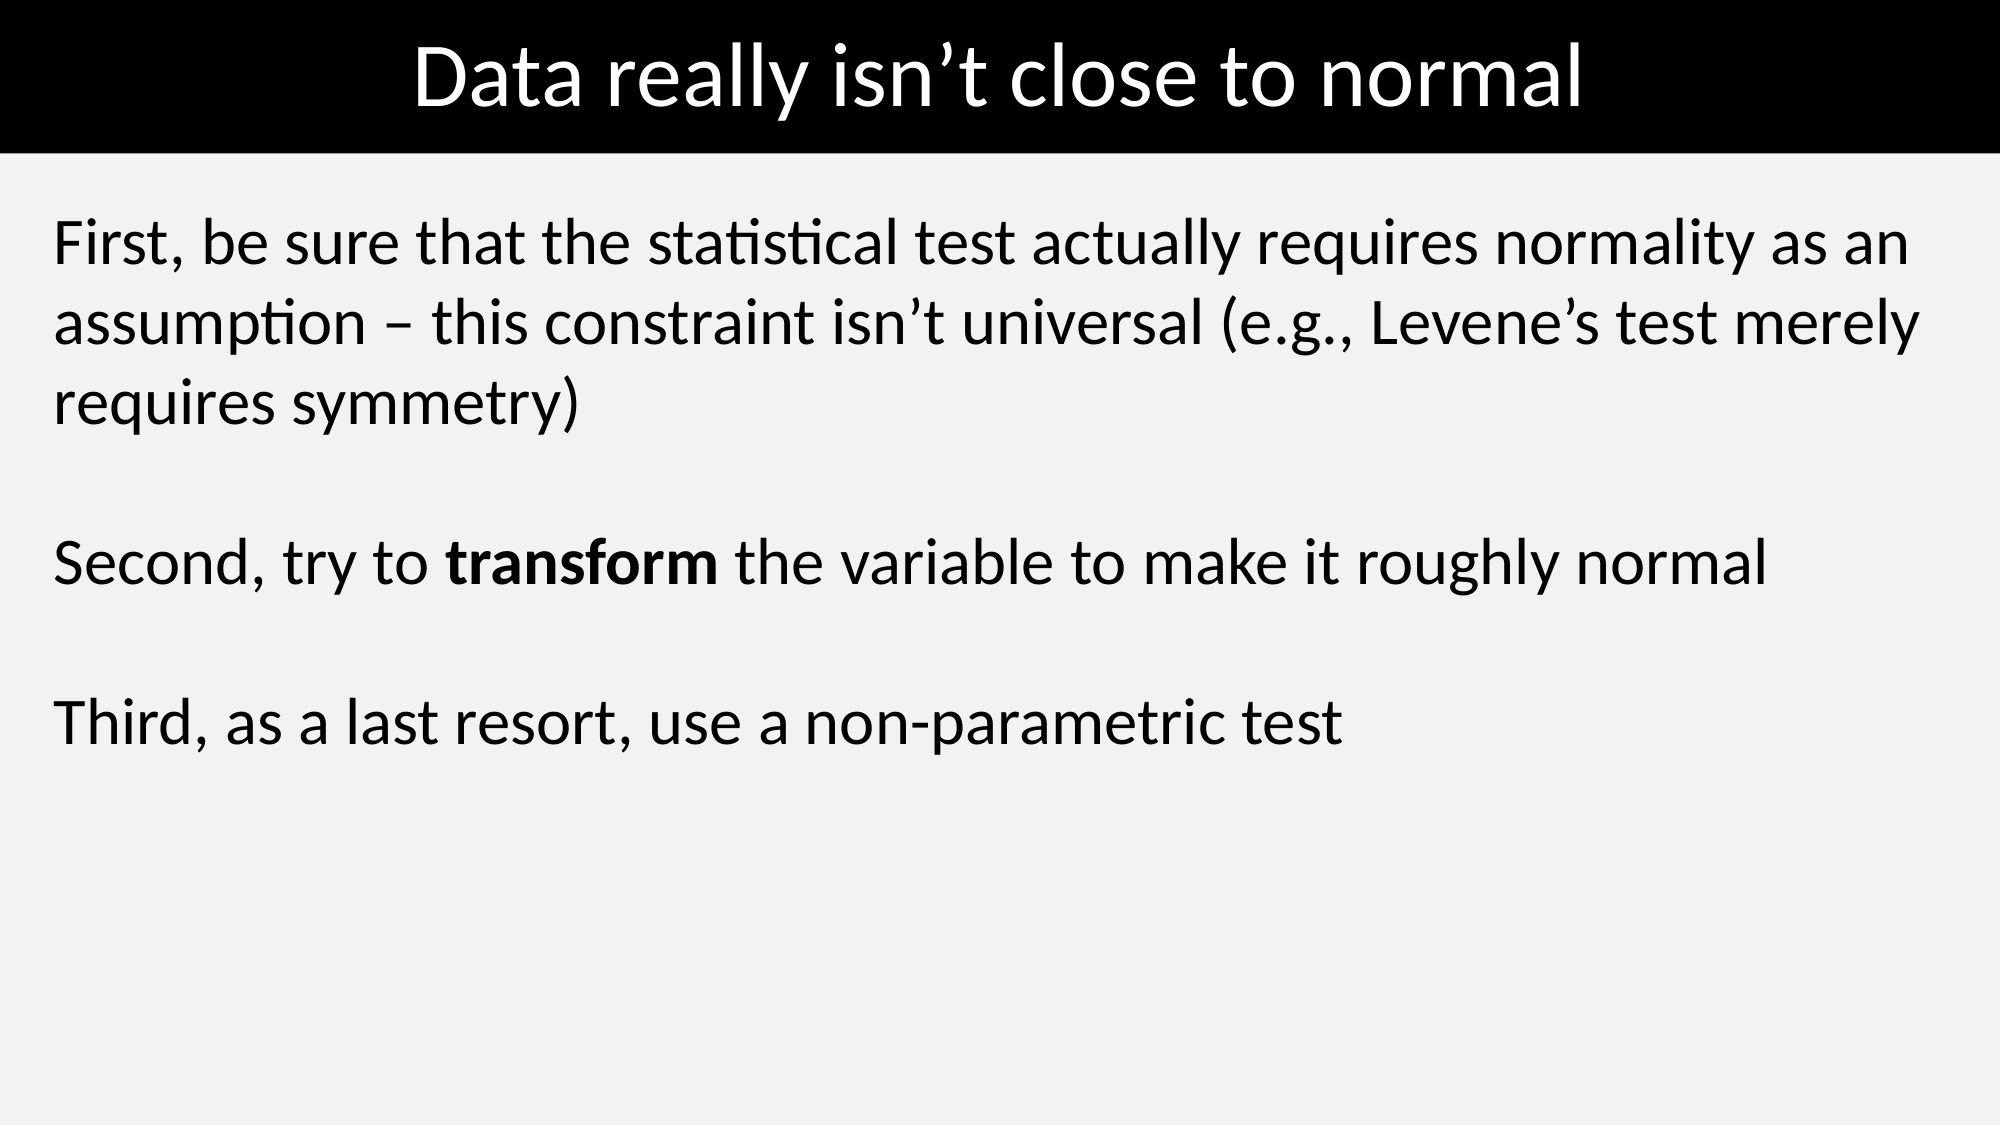

# Data really isn’t close to normal
First, be sure that the statistical test actually requires normality as an assumption – this constraint isn’t universal (e.g., Levene’s test merely requires symmetry)

Second, try to transform the variable to make it roughly normal

Third, as a last resort, use a non-parametric test